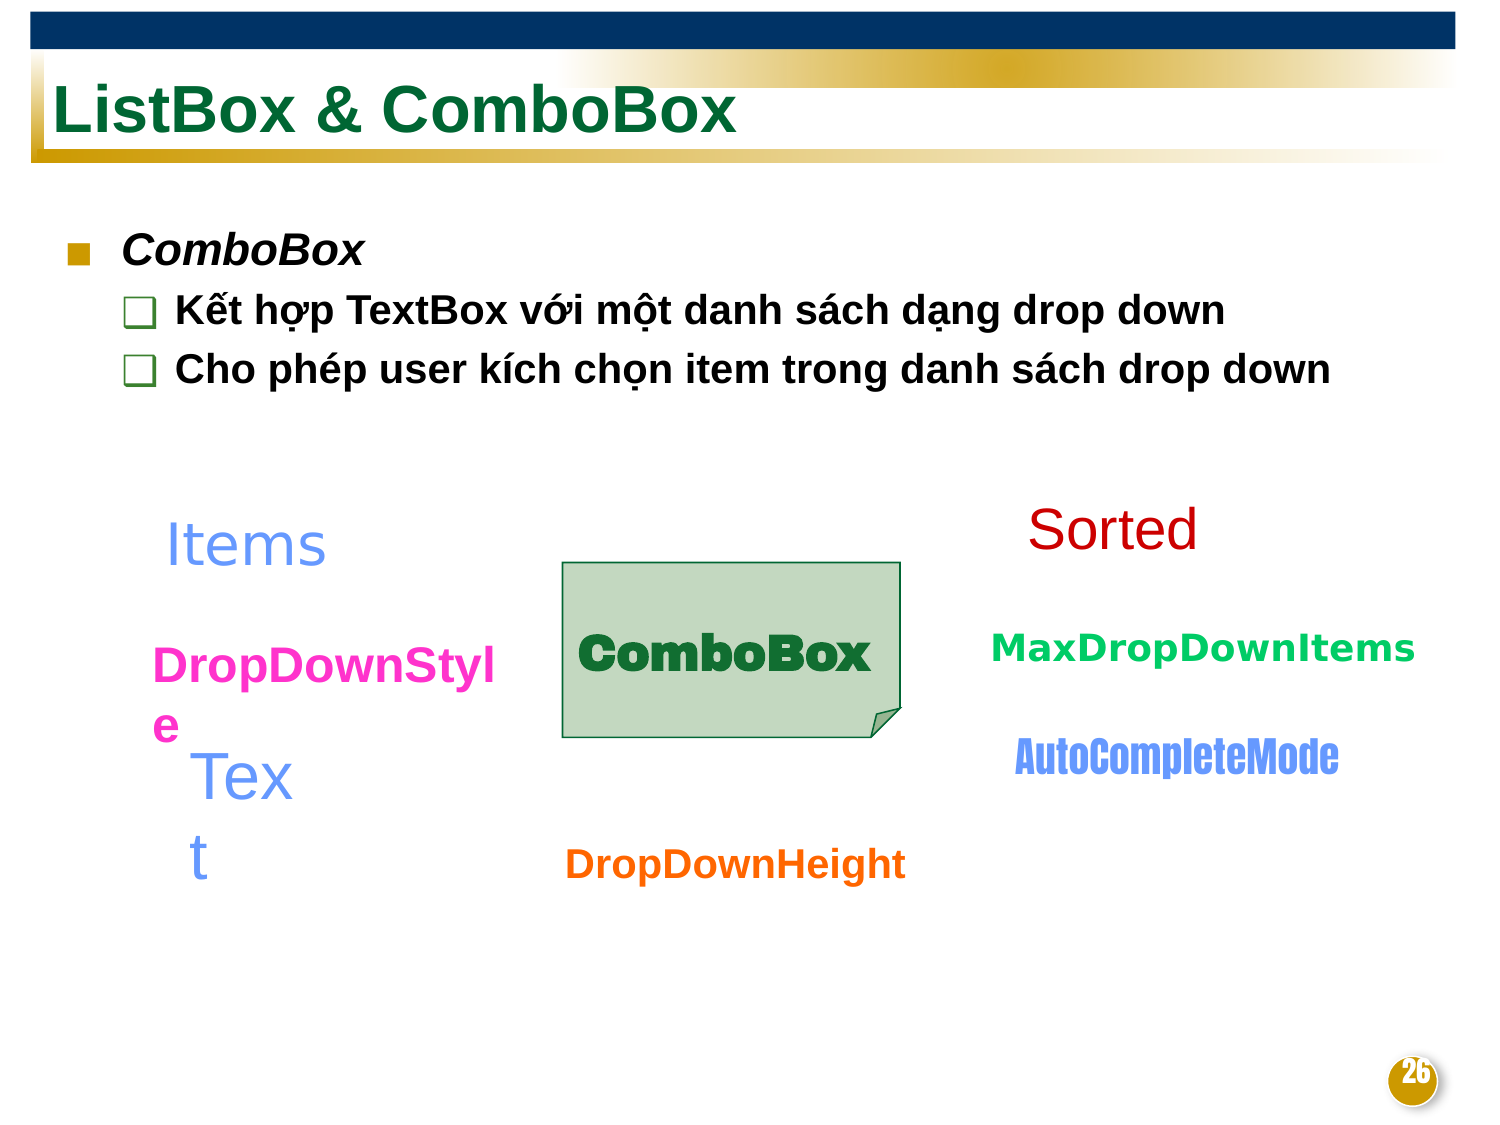

# ListBox & ComboBox
ComboBox
Kết hợp TextBox với một danh sách dạng drop down
Cho phép user kích chọn item trong danh sách drop down
Sorted
Items

ComboBox
MaxDropDownItems
DropDownStyle
AutoCompleteMode
Text
DropDownHeight
26